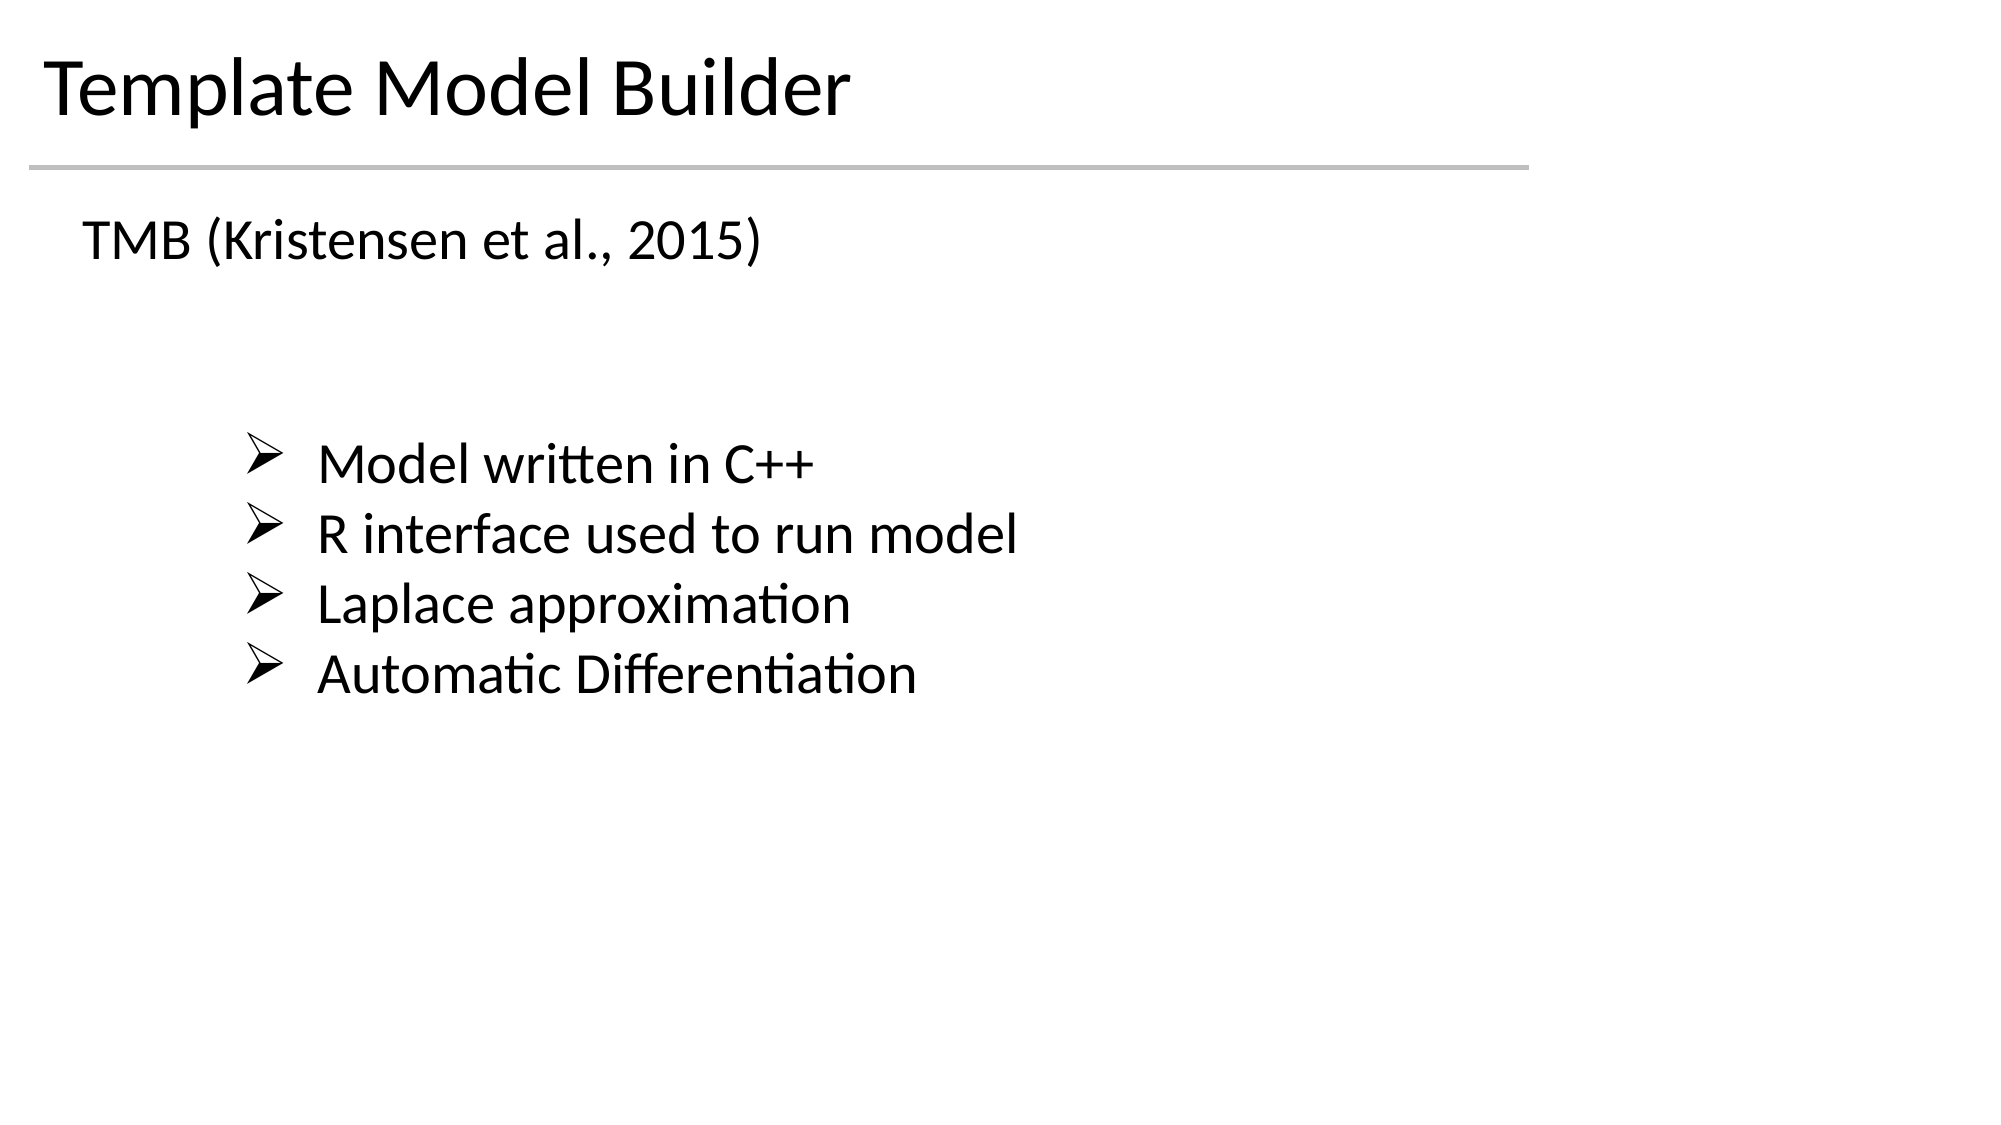

Template Model Builder
TMB (Kristensen et al., 2015)

Model written in C++
R interface used to run model
Laplace approximation
Automatic Differentiation